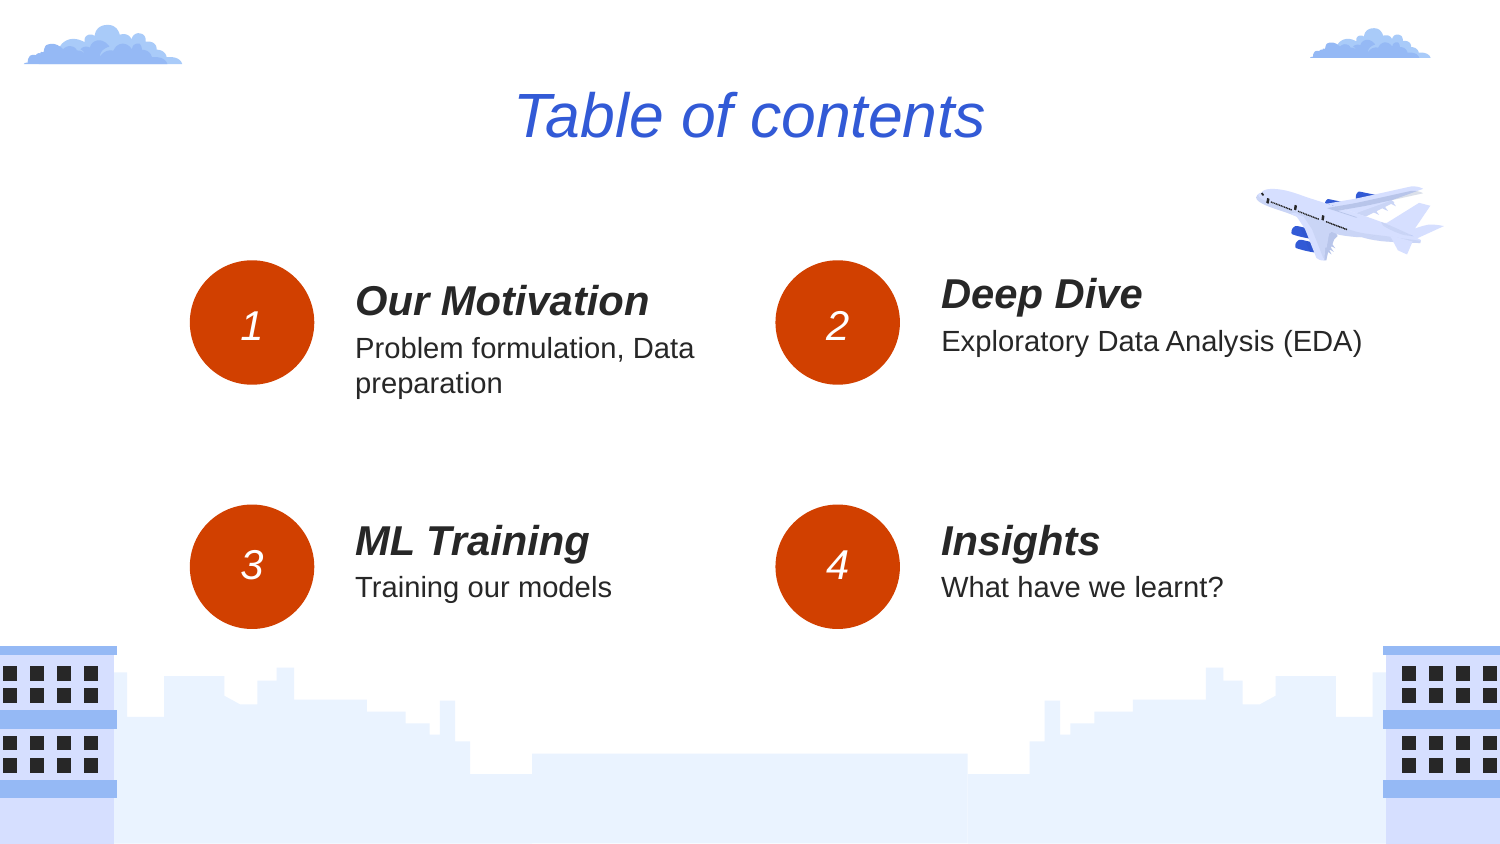

Table of contents

Deep Dive
# Our Motivation
1
2
Exploratory Data Analysis (EDA)
Problem formulation, Data preparation

Insights
ML Training
3
4
What have we learnt?
Training our models